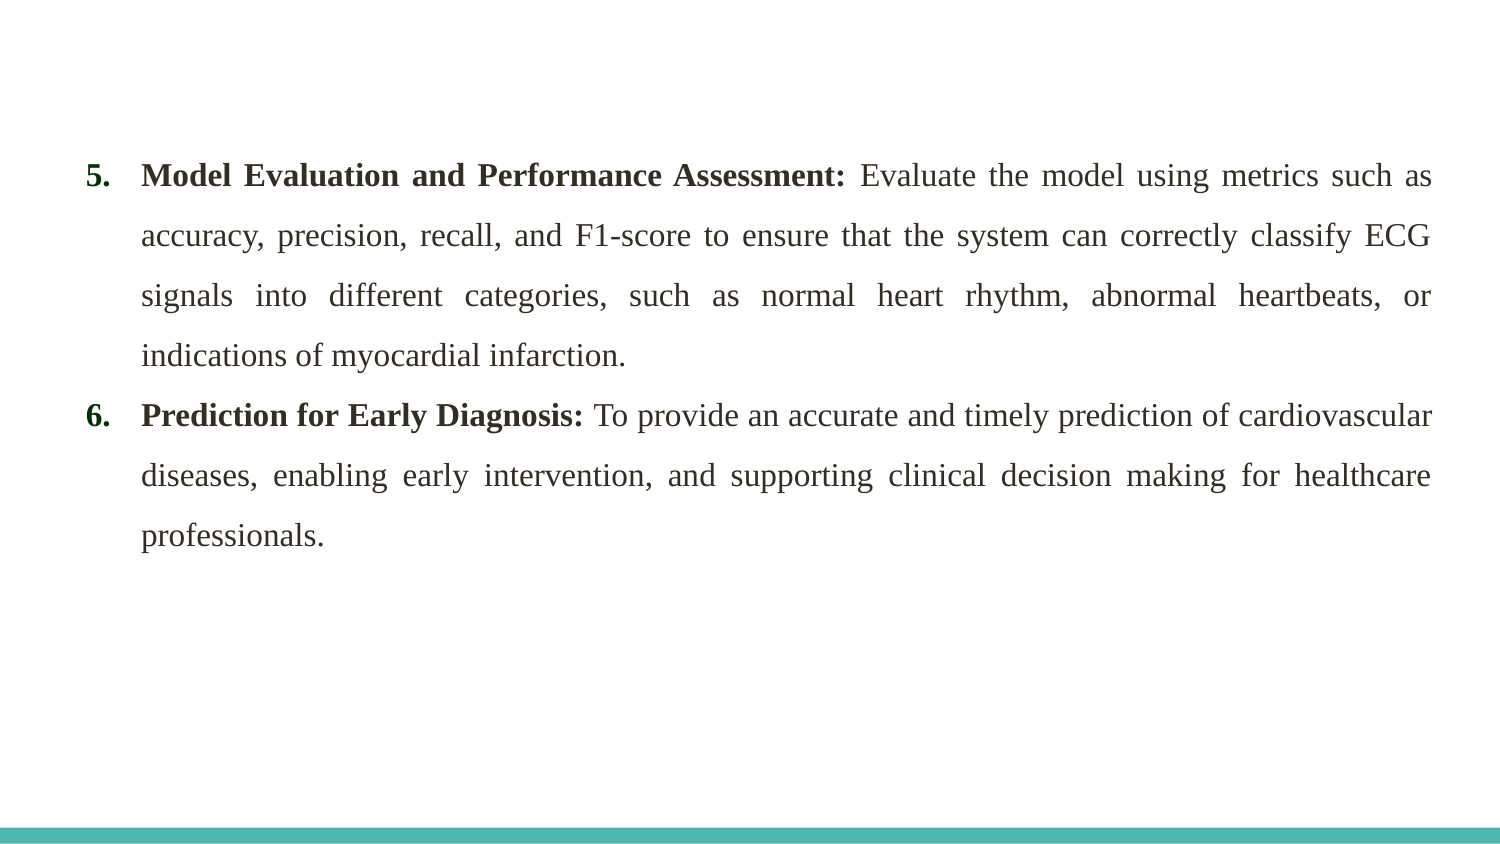

#
Model Evaluation and Performance Assessment: Evaluate the model using metrics such as accuracy, precision, recall, and F1-score to ensure that the system can correctly classify ECG signals into different categories, such as normal heart rhythm, abnormal heartbeats, or indications of myocardial infarction.
Prediction for Early Diagnosis: To provide an accurate and timely prediction of cardiovascular diseases, enabling early intervention, and supporting clinical decision making for healthcare professionals.